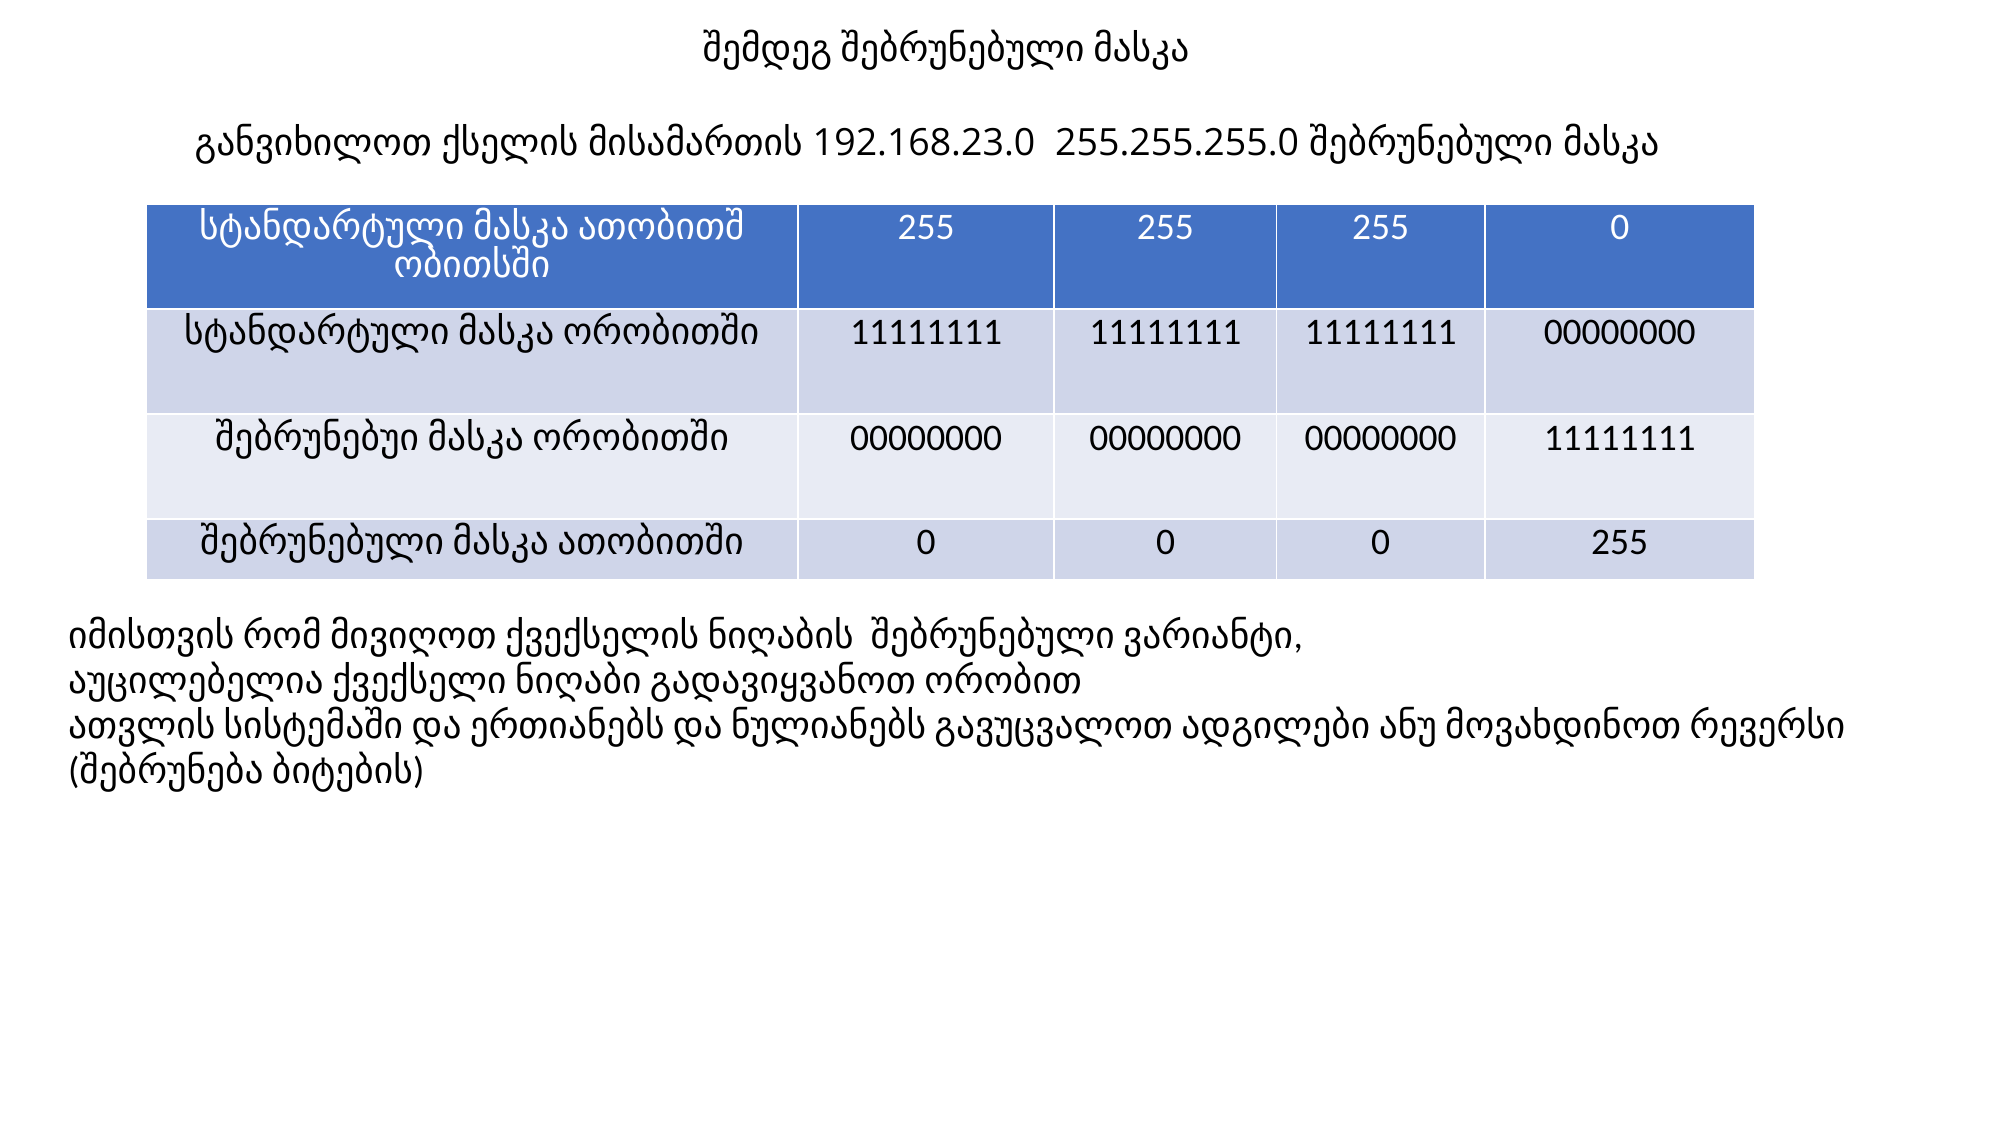

შემდეგ შებრუნებული მასკა
განვიხილოთ ქსელის მისამართის 192.168.23.0  255.255.255.0 შებრუნებული მასკა
| სტანდარტული მასკა ათობითშ ობითსში | 255 | 255 | 255 | 0 |
| --- | --- | --- | --- | --- |
| სტანდარტული მასკა ორობითში | 11111111 | 11111111 | 11111111 | 00000000 |
| შებრუნებუი მასკა ორობითში | 00000000 | 00000000 | 00000000 | 11111111 |
| შებრუნებული მასკა ათობითში | 0 | 0 | 0 | 255 |
იმისთვის რომ მივიღოთ ქვექსელის ნიღაბის  შებრუნებული ვარიანტი,
აუცილებელია ქვექსელი ნიღაბი გადავიყვანოთ ორობით
ათვლის სისტემაში და ერთიანებს და ნულიანებს გავუცვალოთ ადგილები ანუ მოვახდინოთ რევერსი
(შებრუნება ბიტების)